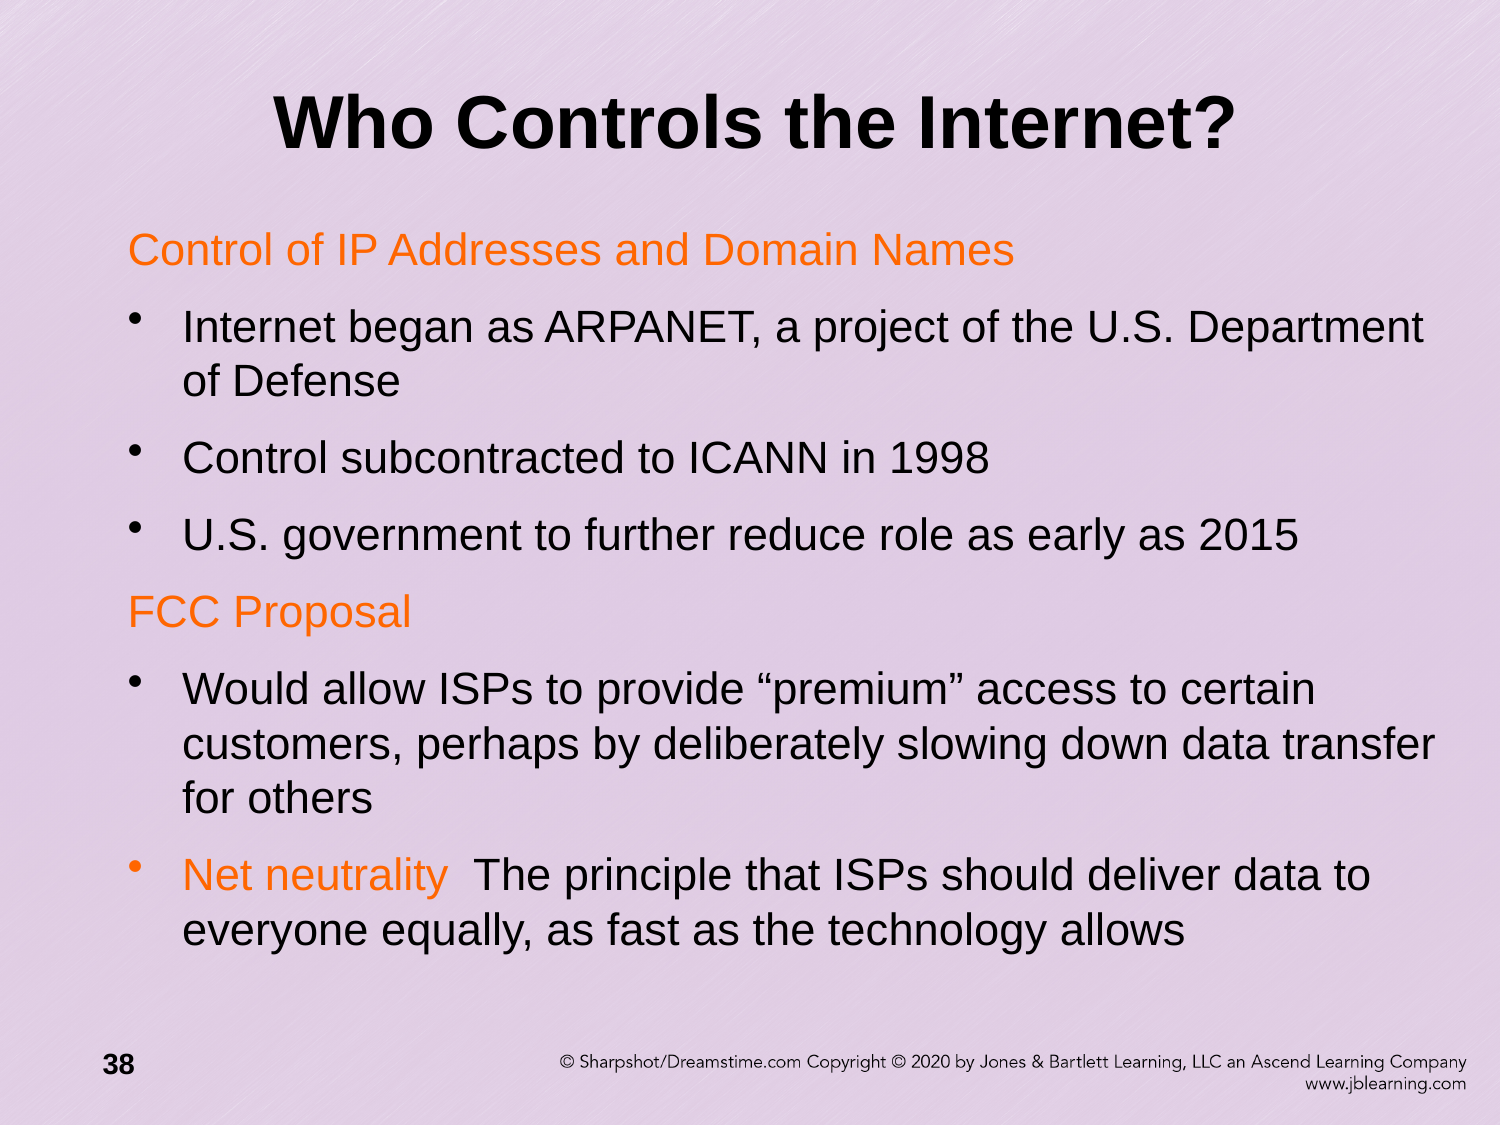

# Who Controls the Internet?
Control of IP Addresses and Domain Names
Internet began as ARPANET, a project of the U.S. Department of Defense
Control subcontracted to ICANN in 1998
U.S. government to further reduce role as early as 2015
FCC Proposal
Would allow ISPs to provide “premium” access to certain customers, perhaps by deliberately slowing down data transfer for others
Net neutrality  The principle that ISPs should deliver data to everyone equally, as fast as the technology allows

38